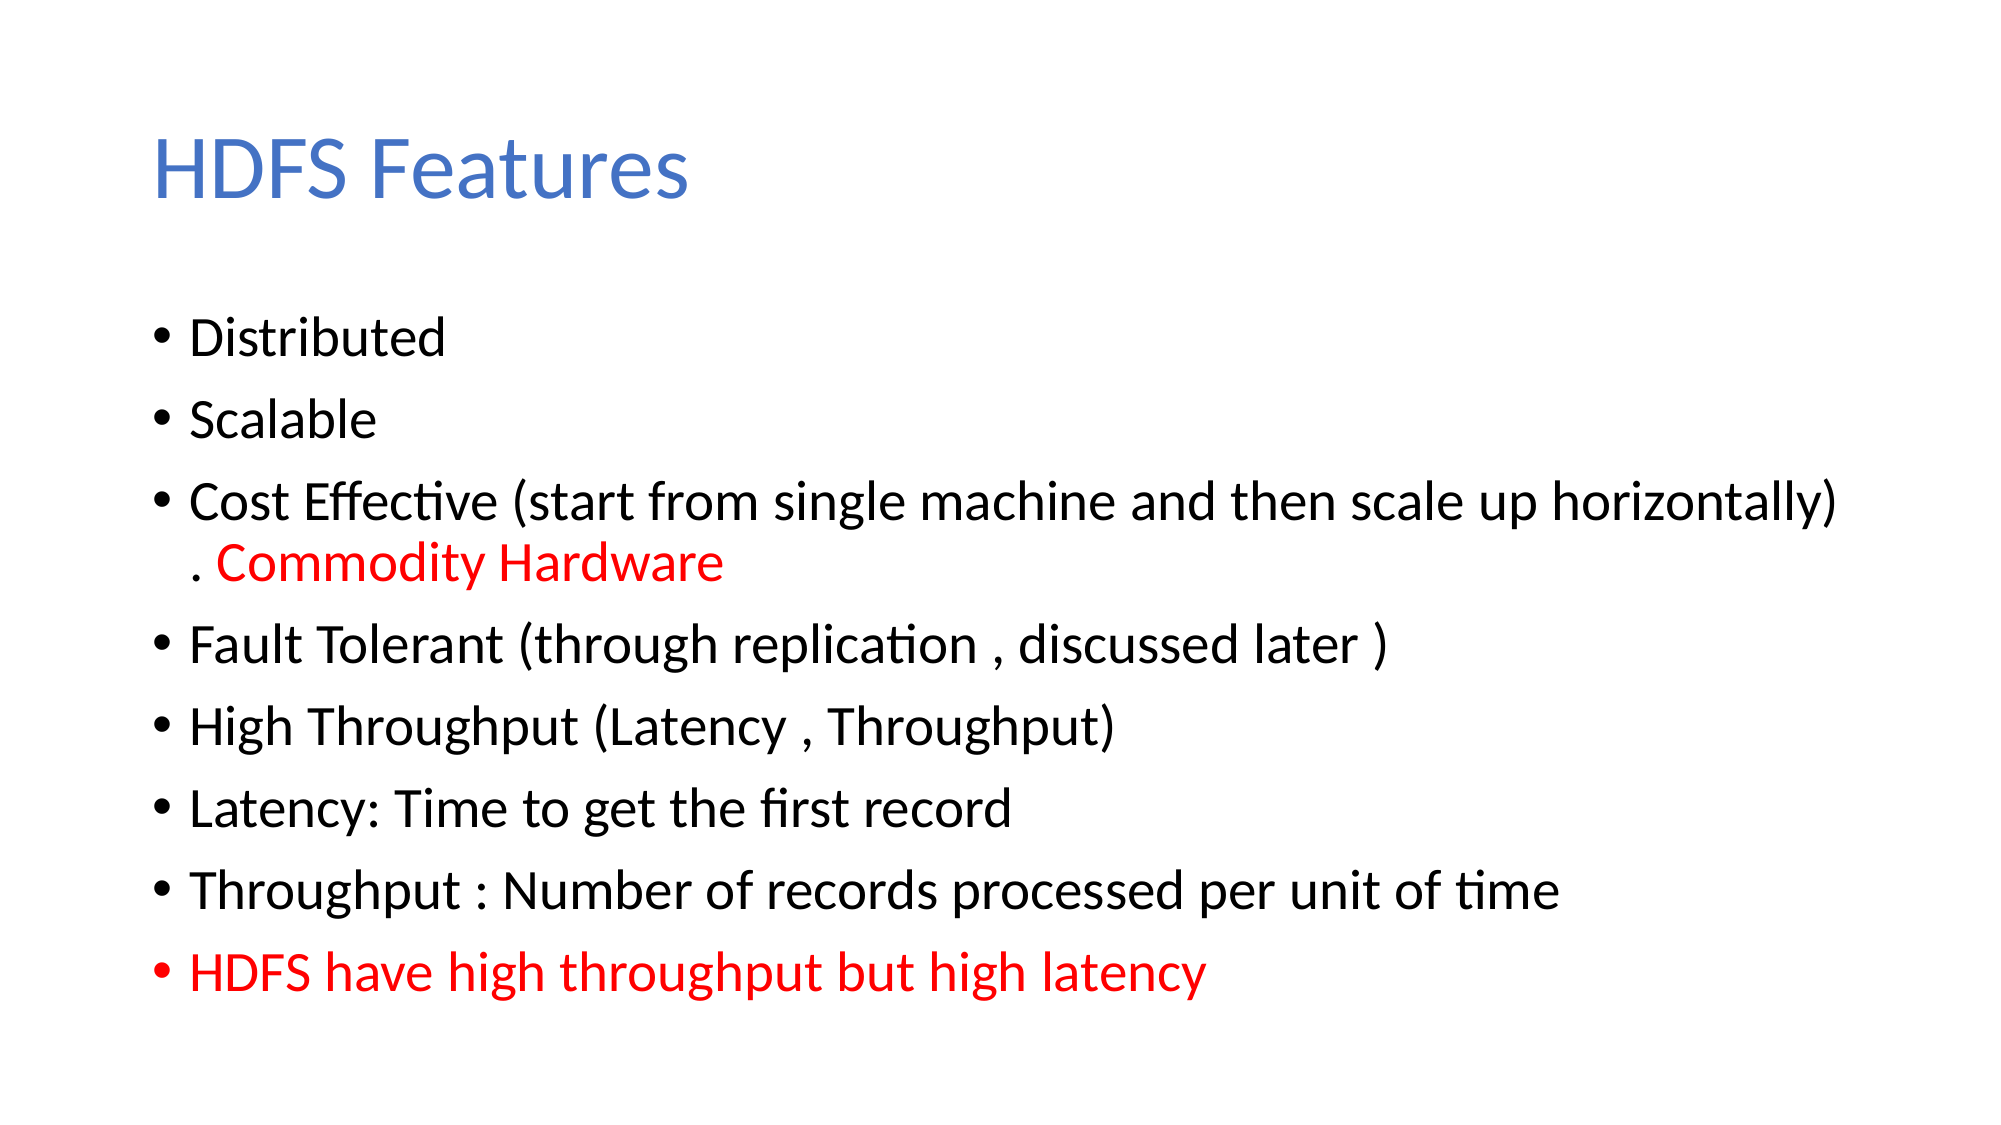

# HDFS Features
Distributed
Scalable
Cost Effective (start from single machine and then scale up horizontally) . Commodity Hardware
Fault Tolerant (through replication , discussed later )
High Throughput (Latency , Throughput)
Latency: Time to get the first record
Throughput : Number of records processed per unit of time
HDFS have high throughput but high latency